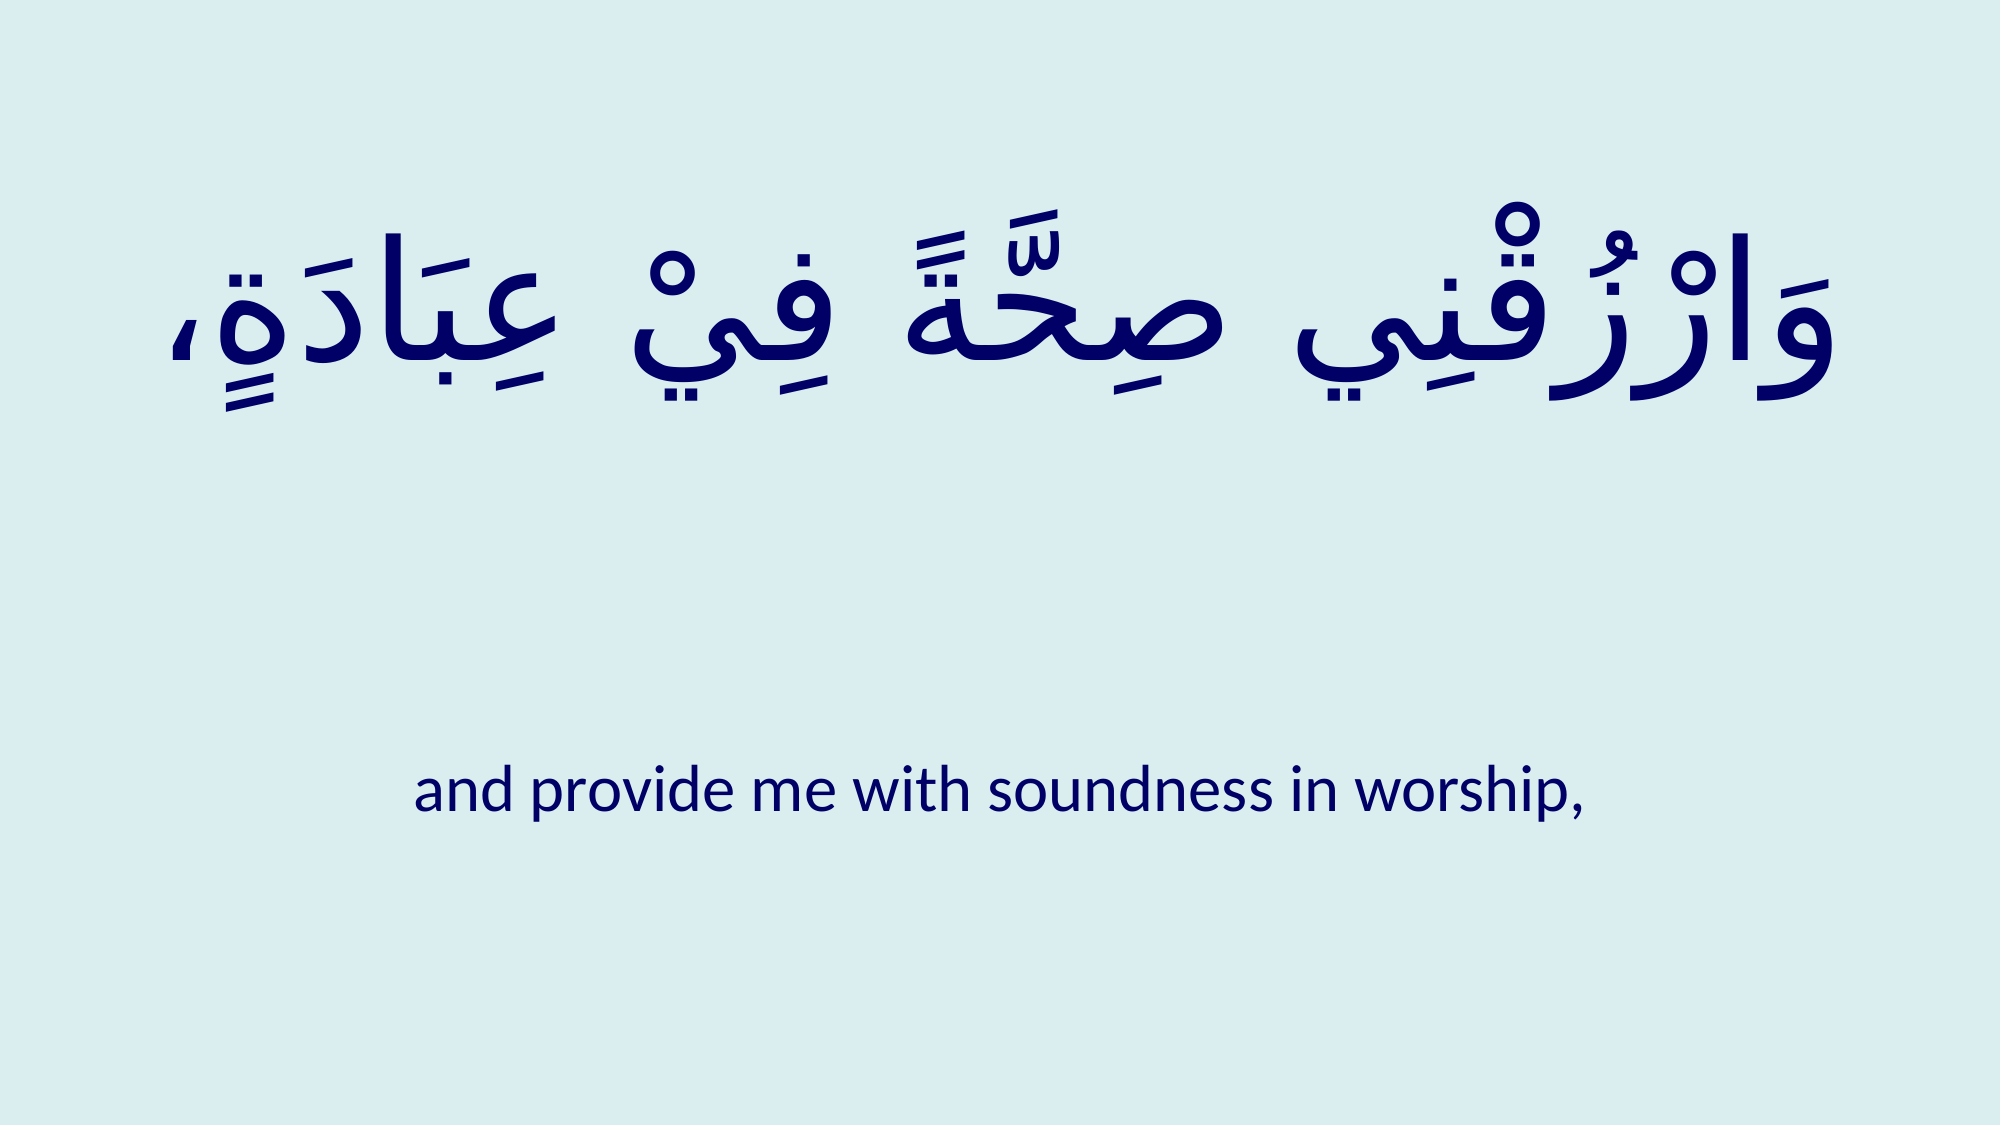

# وَارْزُقْنِي صِحَّةً فِيْ عِبَادَةٍ،
and provide me with soundness in worship,